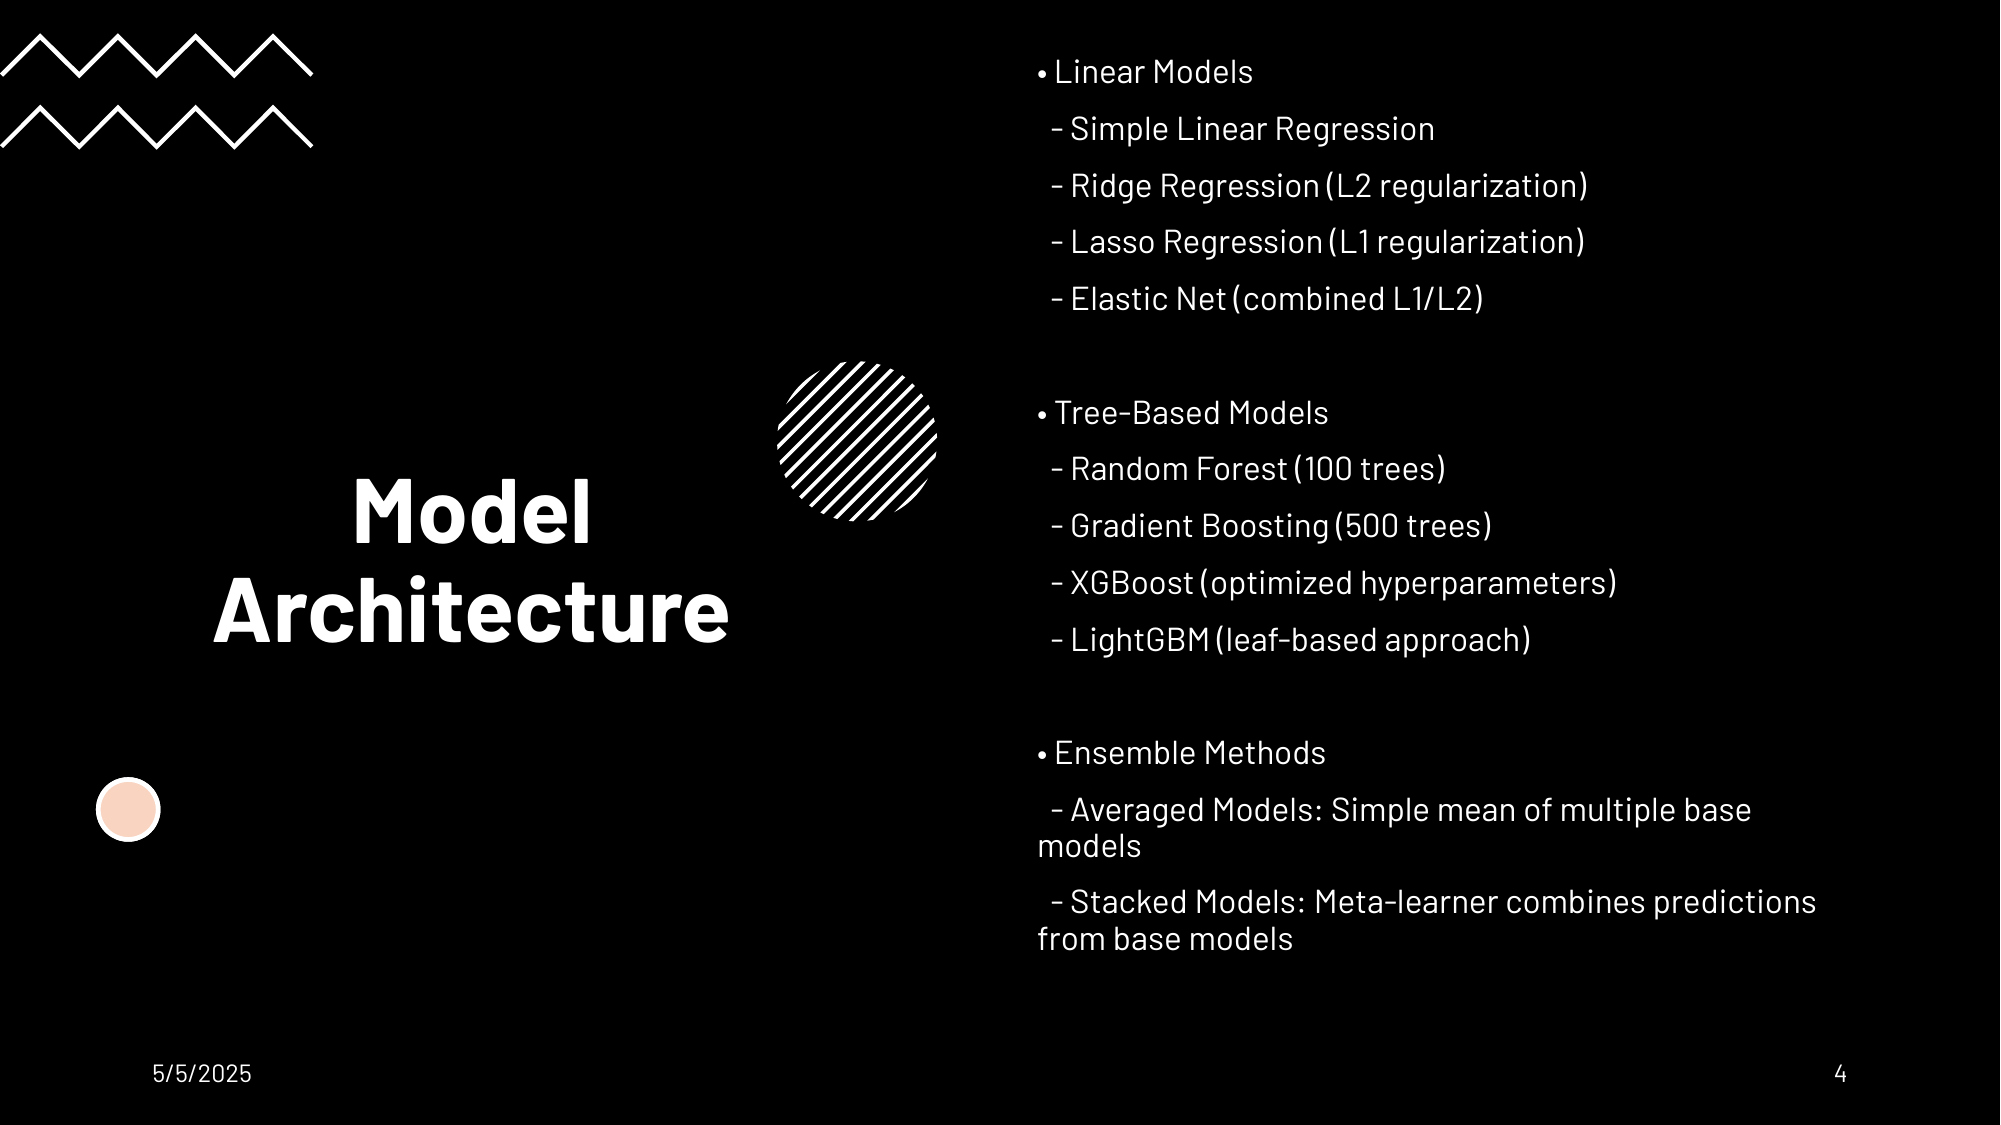

• Linear Models
  - Simple Linear Regression
  - Ridge Regression (L2 regularization)
  - Lasso Regression (L1 regularization)
  - Elastic Net (combined L1/L2)

• Tree-Based Models
  - Random Forest (100 trees)
  - Gradient Boosting (500 trees)
  - XGBoost (optimized hyperparameters)
  - LightGBM (leaf-based approach)

• Ensemble Methods
  - Averaged Models: Simple mean of multiple base models
  - Stacked Models: Meta-learner combines predictions from base models
# Model Architecture

5/5/2025
4